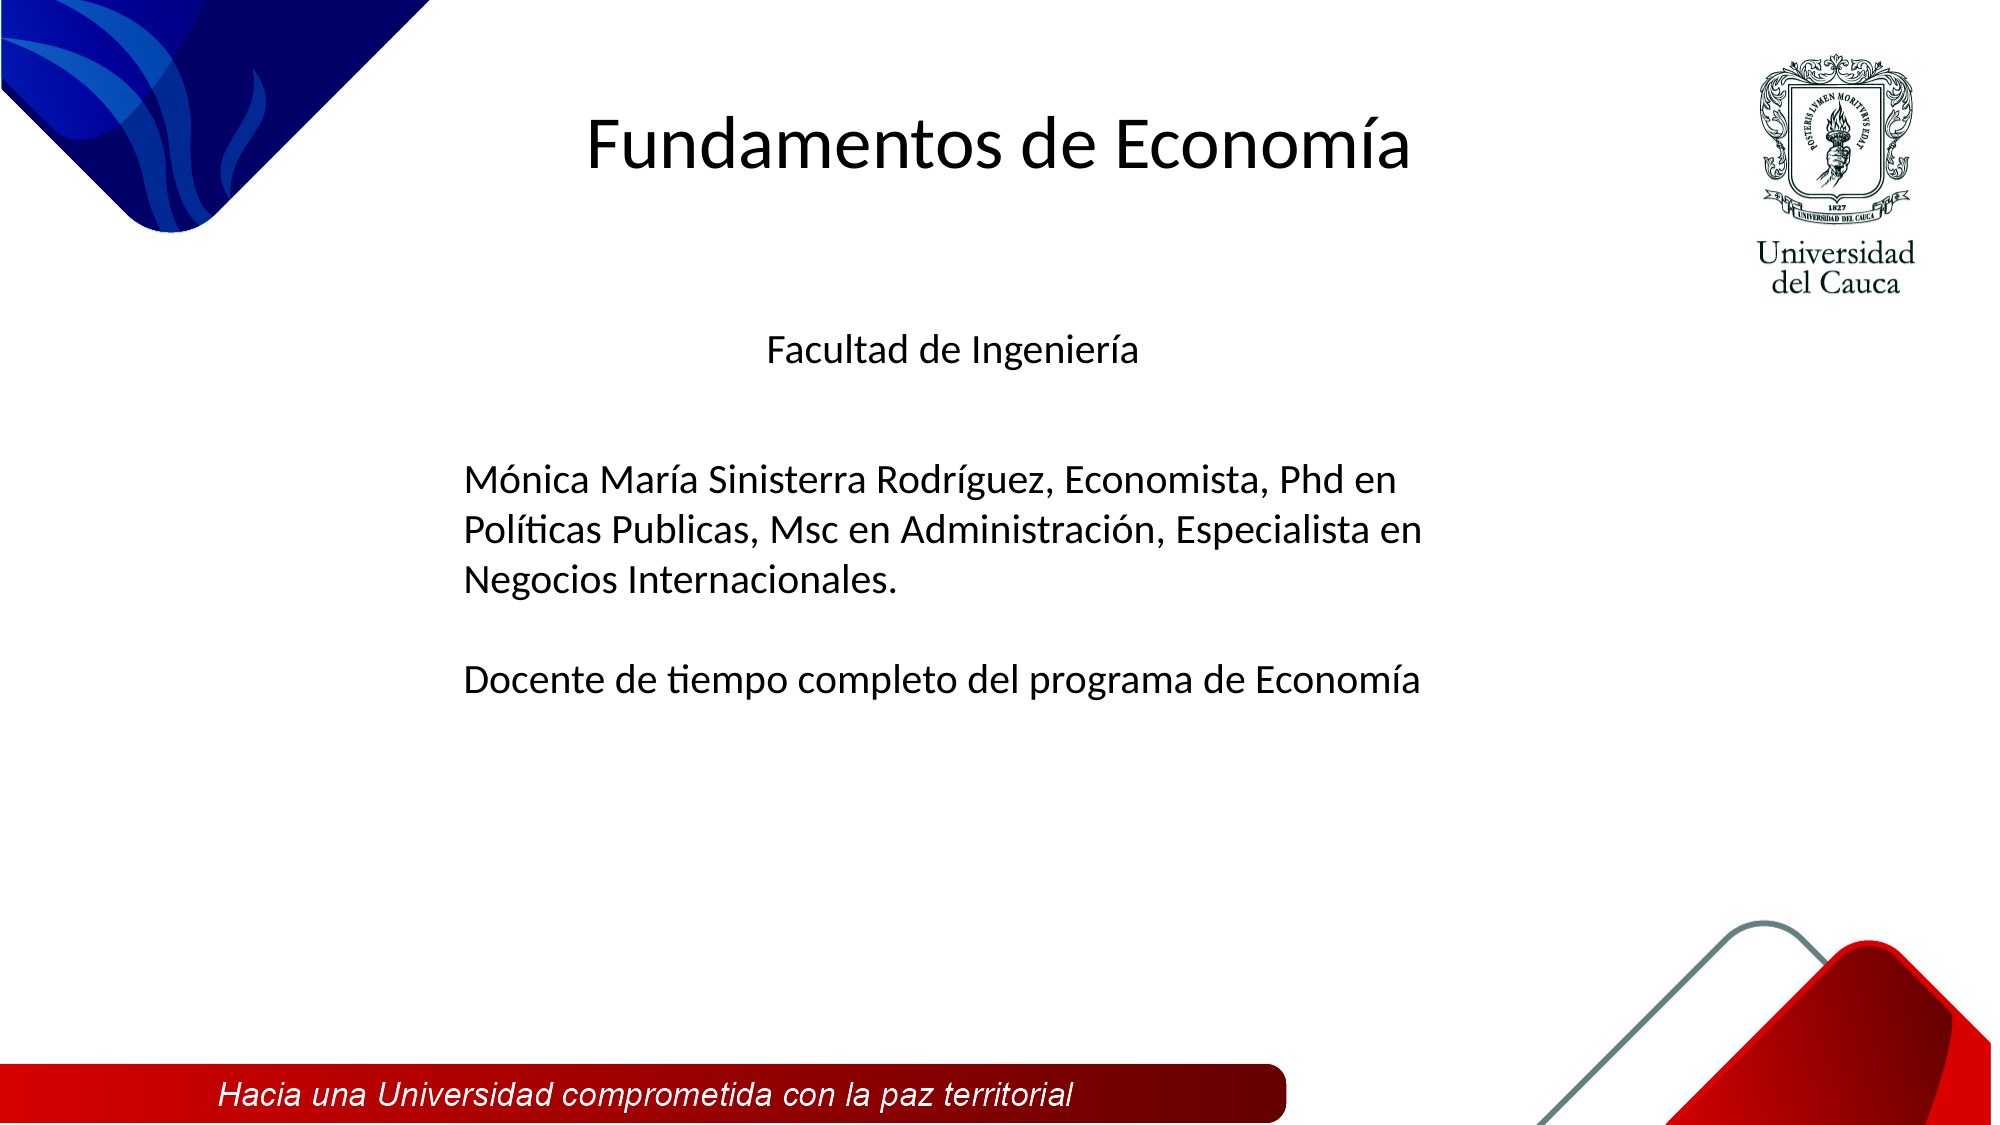

# Fundamentos de Economía
  Facultad de Ingeniería

Mónica María Sinisterra Rodríguez, Economista, Phd en Políticas Publicas, Msc en Administración, Especialista en Negocios Internacionales.

Docente de tiempo completo del programa de Economía